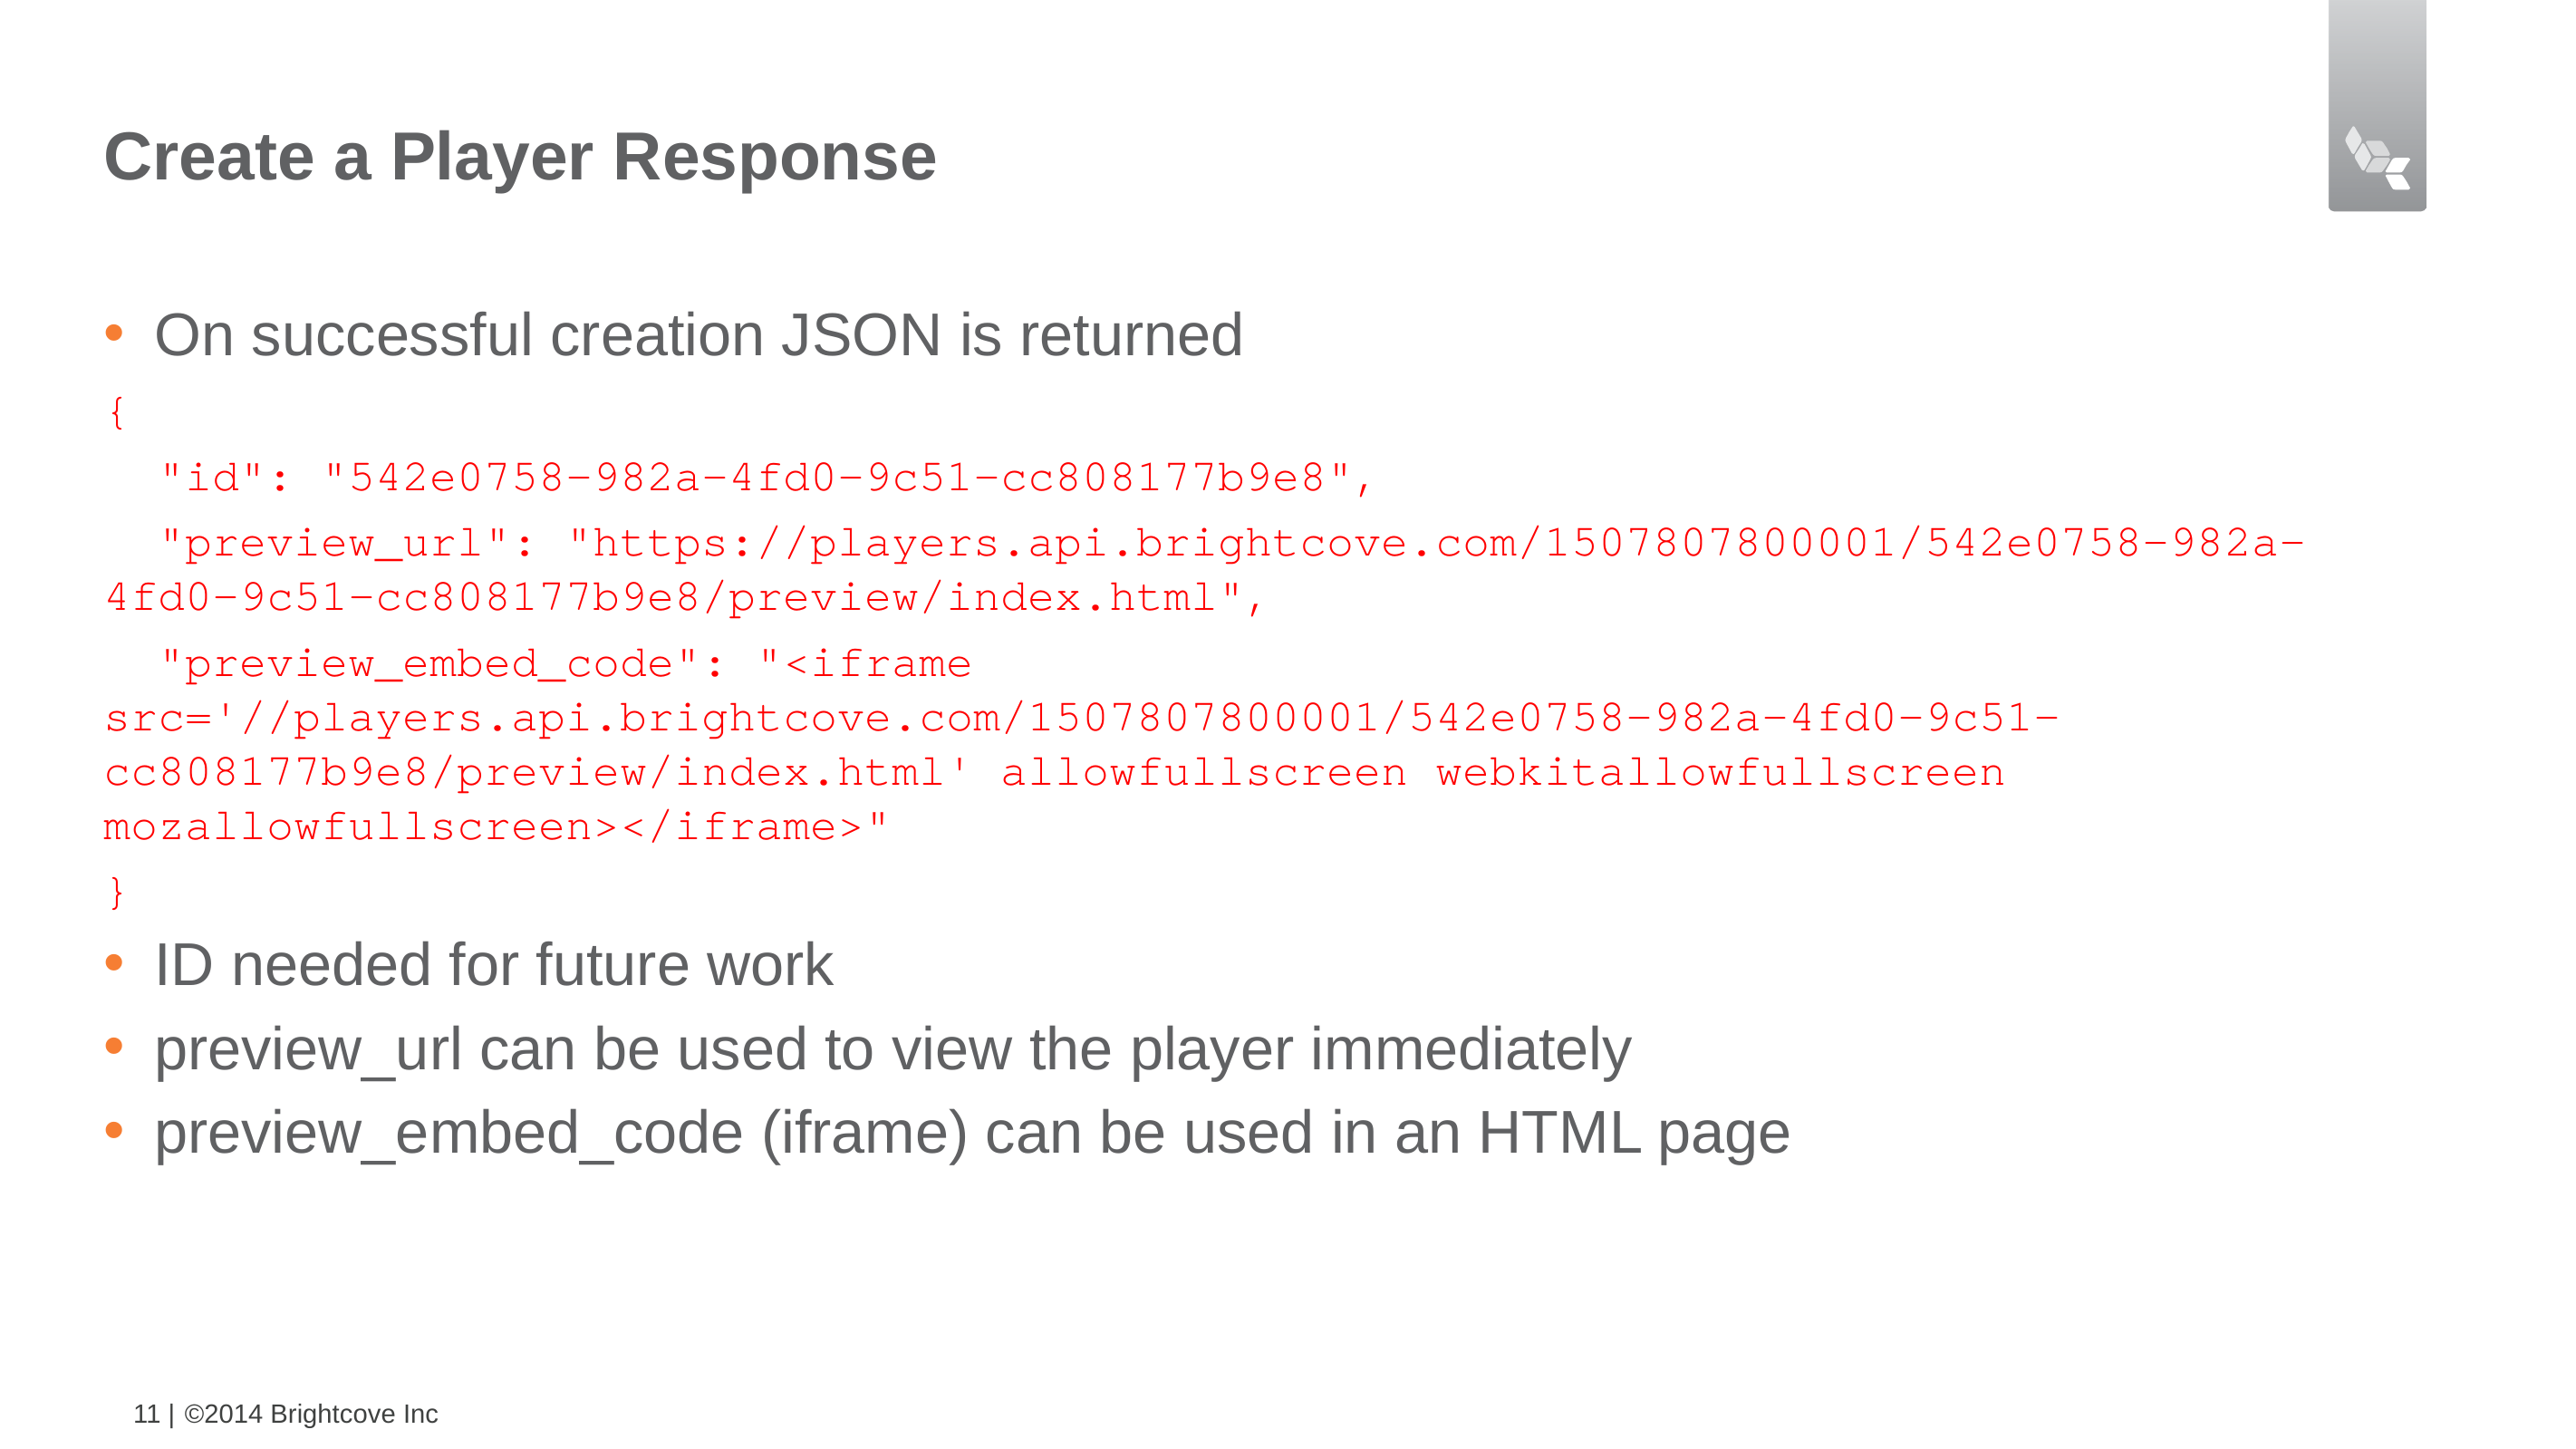

# Create a Player Response
On successful creation JSON is returned
{
  "id": "542e0758-982a-4fd0-9c51-cc808177b9e8",
  "preview_url": "https://players.api.brightcove.com/1507807800001/542e0758-982a-4fd0-9c51-cc808177b9e8/preview/index.html",
  "preview_embed_code": "<iframe src='//players.api.brightcove.com/1507807800001/542e0758-982a-4fd0-9c51-cc808177b9e8/preview/index.html' allowfullscreen webkitallowfullscreen mozallowfullscreen></iframe>"
}
ID needed for future work
preview_url can be used to view the player immediately
preview_embed_code (iframe) can be used in an HTML page
11 |
©2014 Brightcove Inc